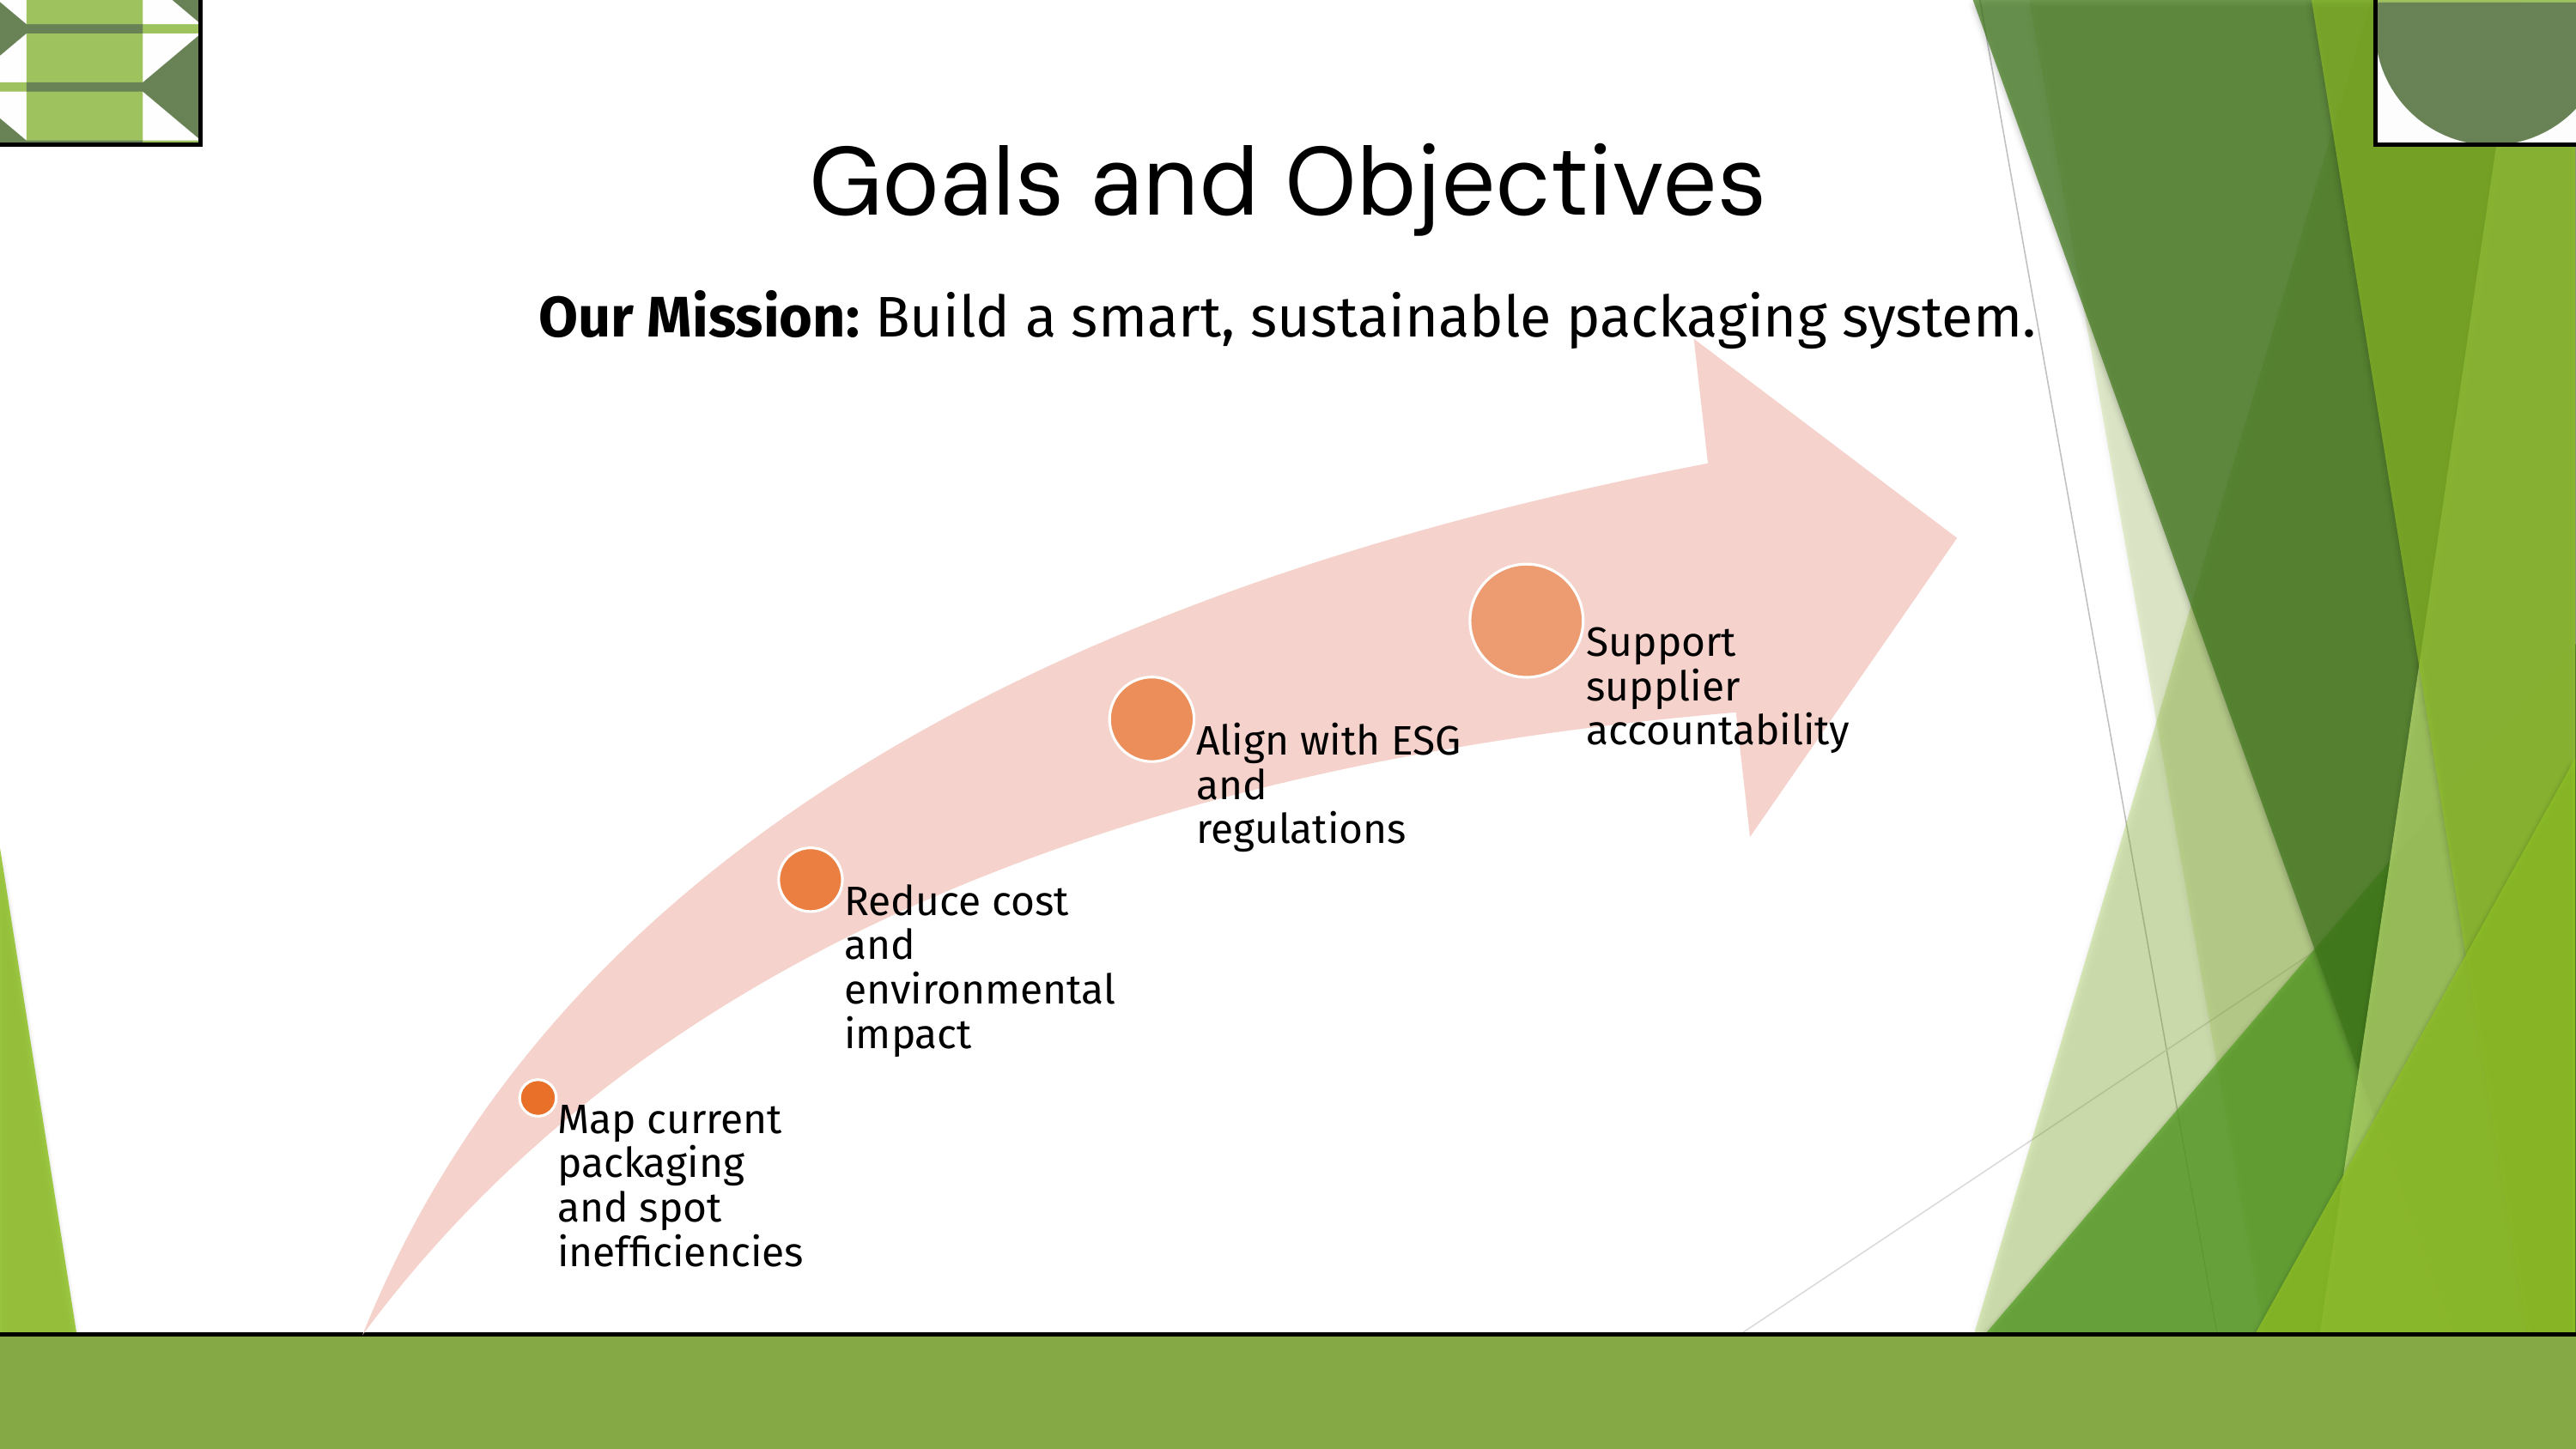

Goals and Objectives
Our Mission: Build a smart, sustainable packaging system.
Map current packaging and spot inefficiencies
Reduce cost and environmental impact
Align with ESG and regulations
Support supplier accountability